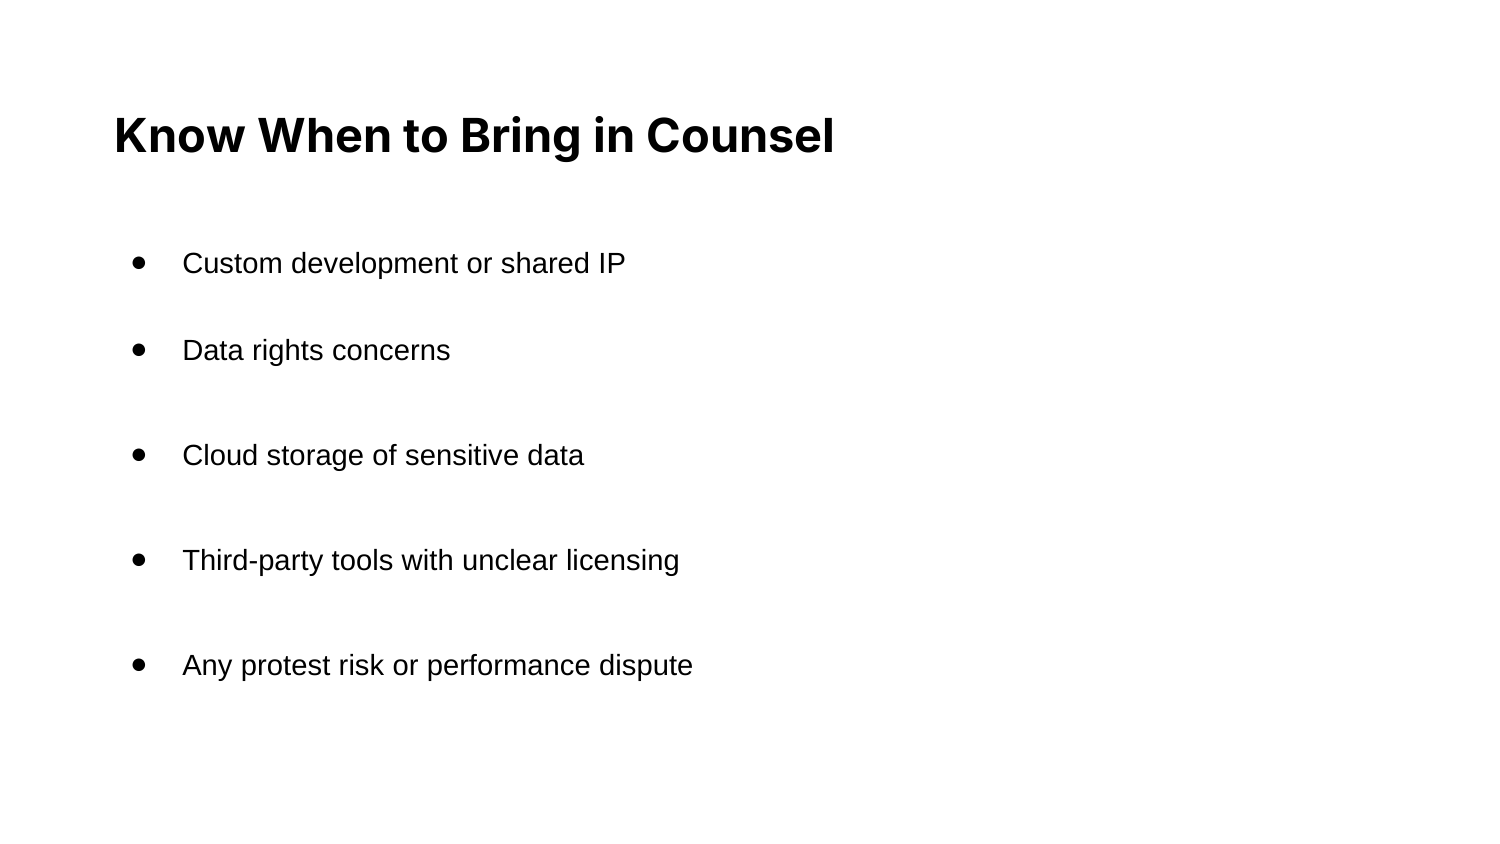

Know When to Bring in Counsel
Custom development or shared IP
Data rights concerns
Cloud storage of sensitive data
Third-party tools with unclear licensing
Any protest risk or performance dispute